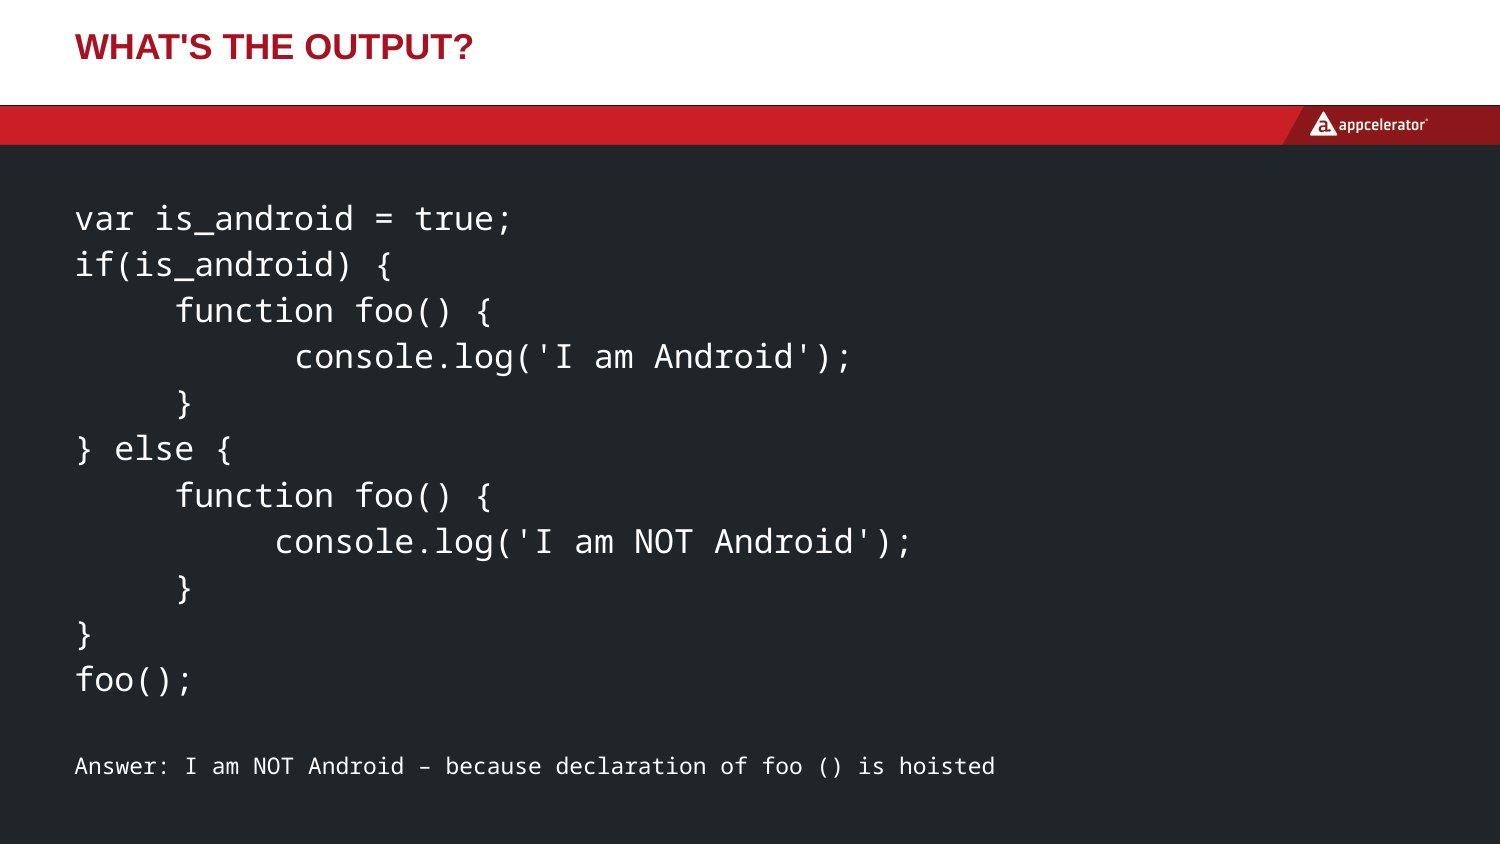

# What's the Output?

var is_android = true;
if(is_android) {
     function foo() {
           console.log('I am Android');
     }
} else {
     function foo() {
          console.log('I am NOT Android');
     }
}
foo();
Answer: I am NOT Android – because declaration of foo () is hoisted